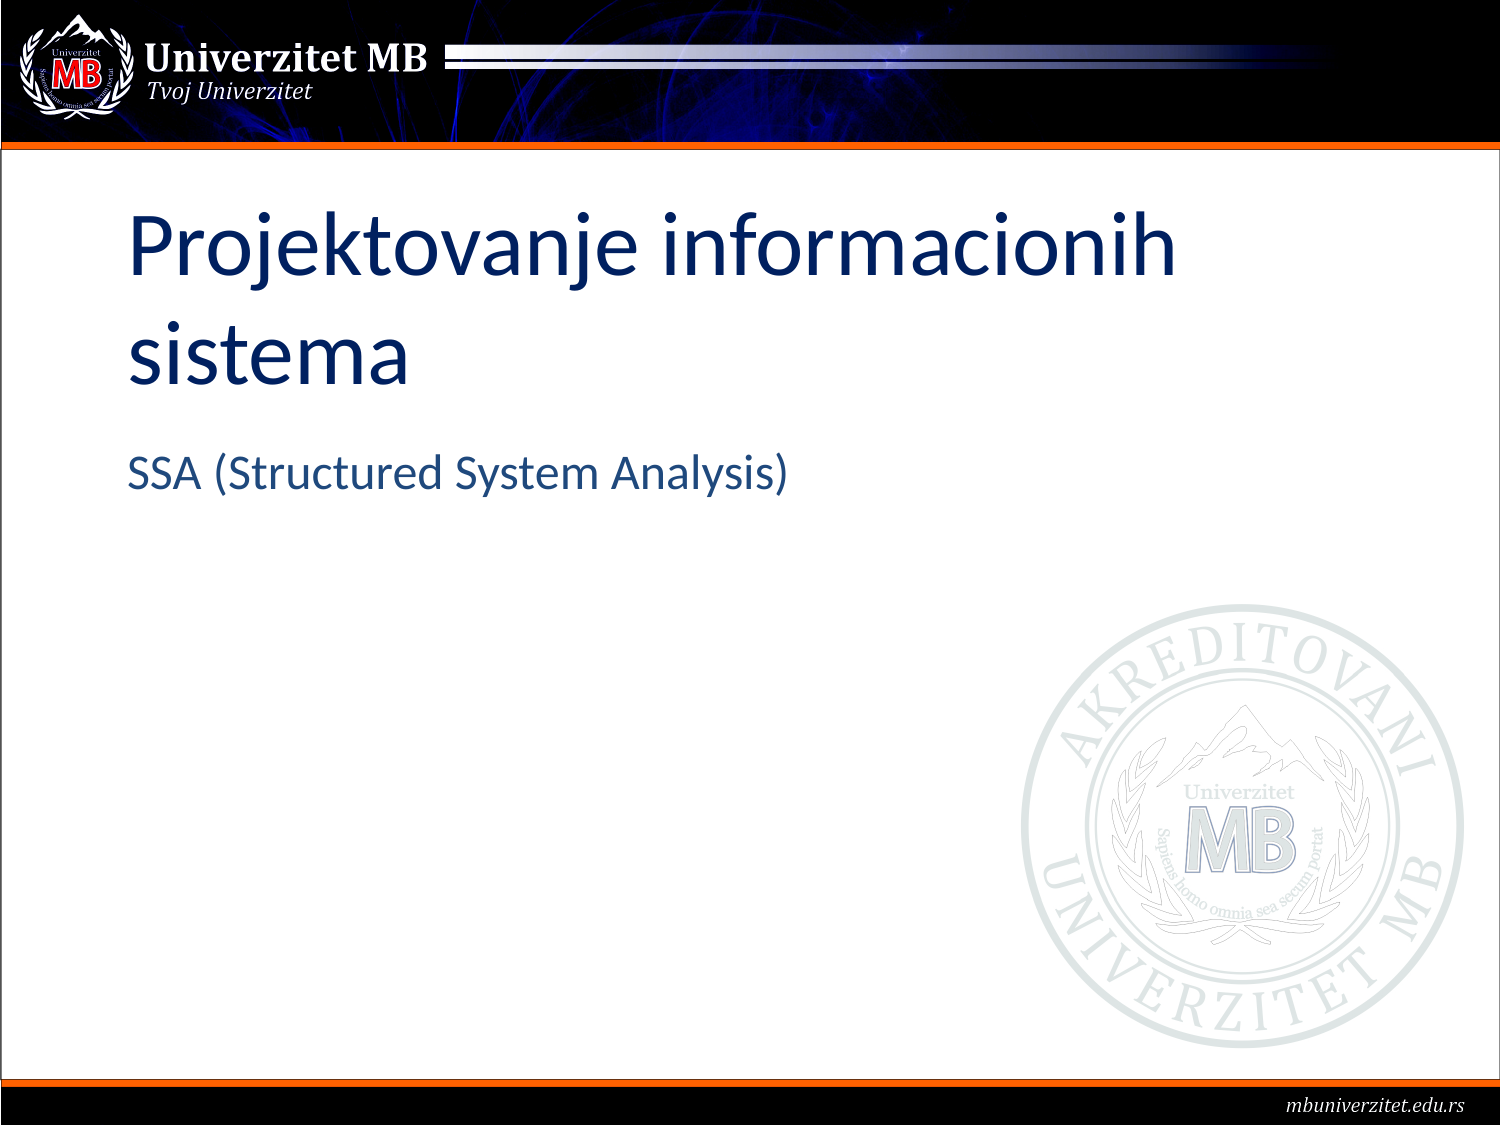

# Projektovanje informacionih sistema
SSA (Structured System Analysis)